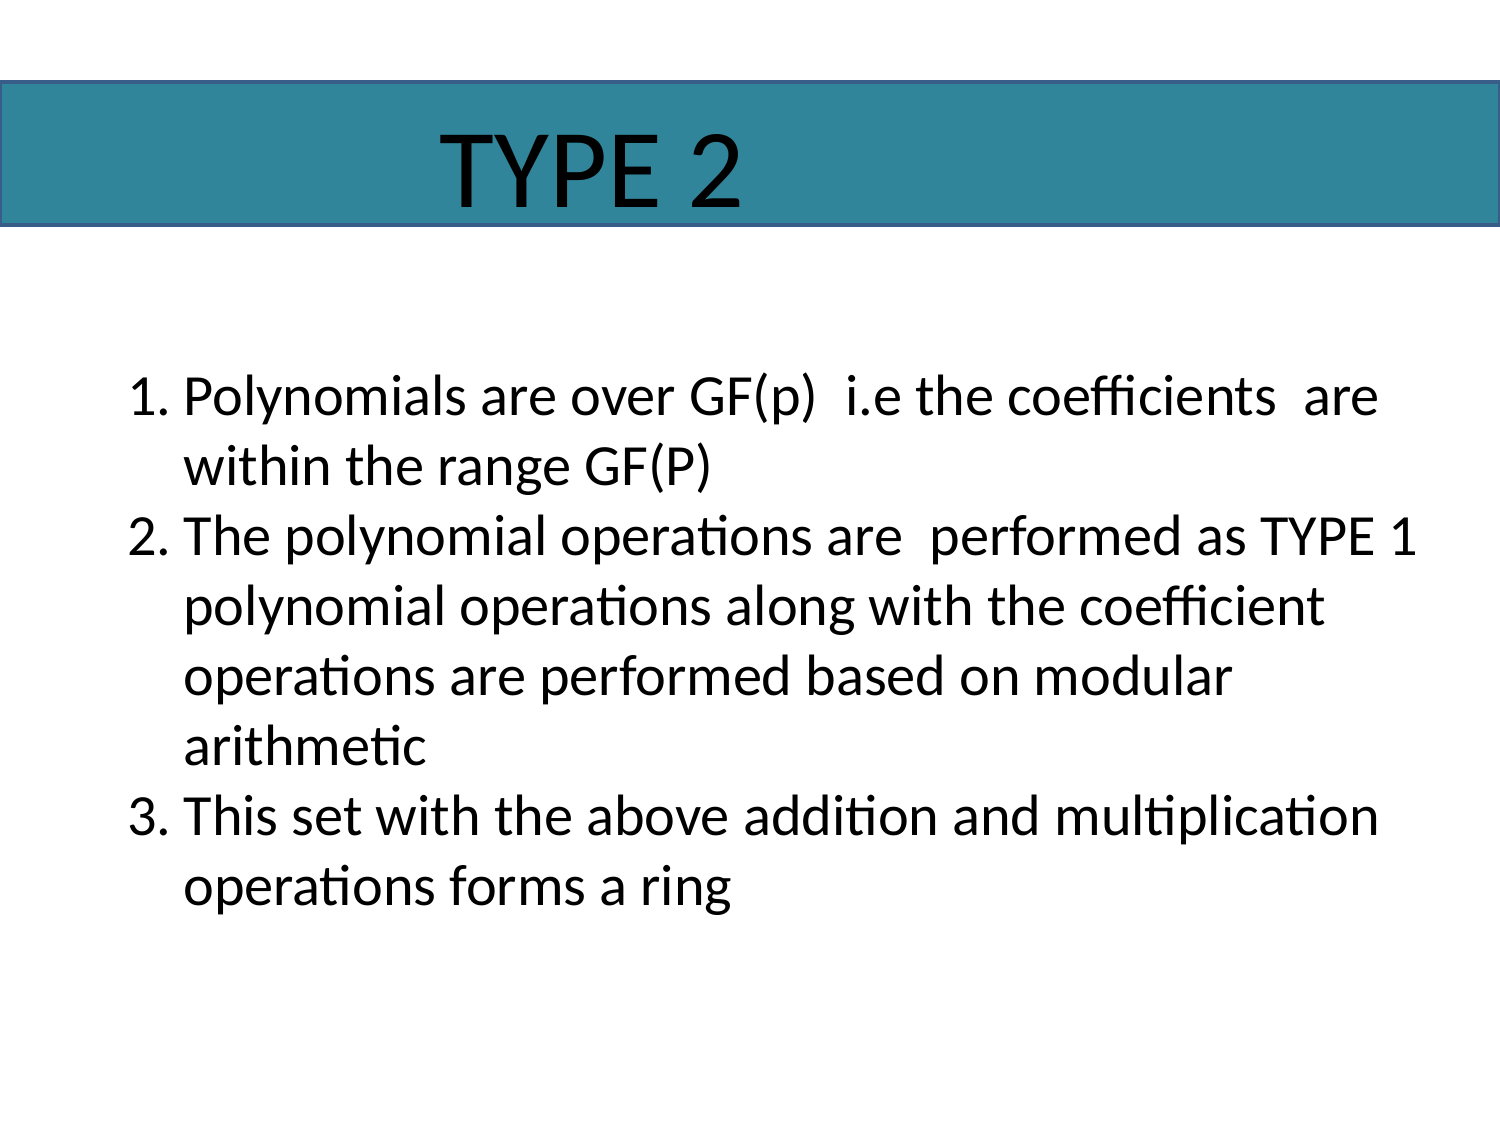

TYPE 2
Polynomials are over GF(p)  i.e the coefficients  are within the range GF(P)
The polynomial operations are  performed as TYPE 1 polynomial operations along with the coefficient operations are performed based on modular arithmetic
This set with the above addition and multiplication operations forms a ring